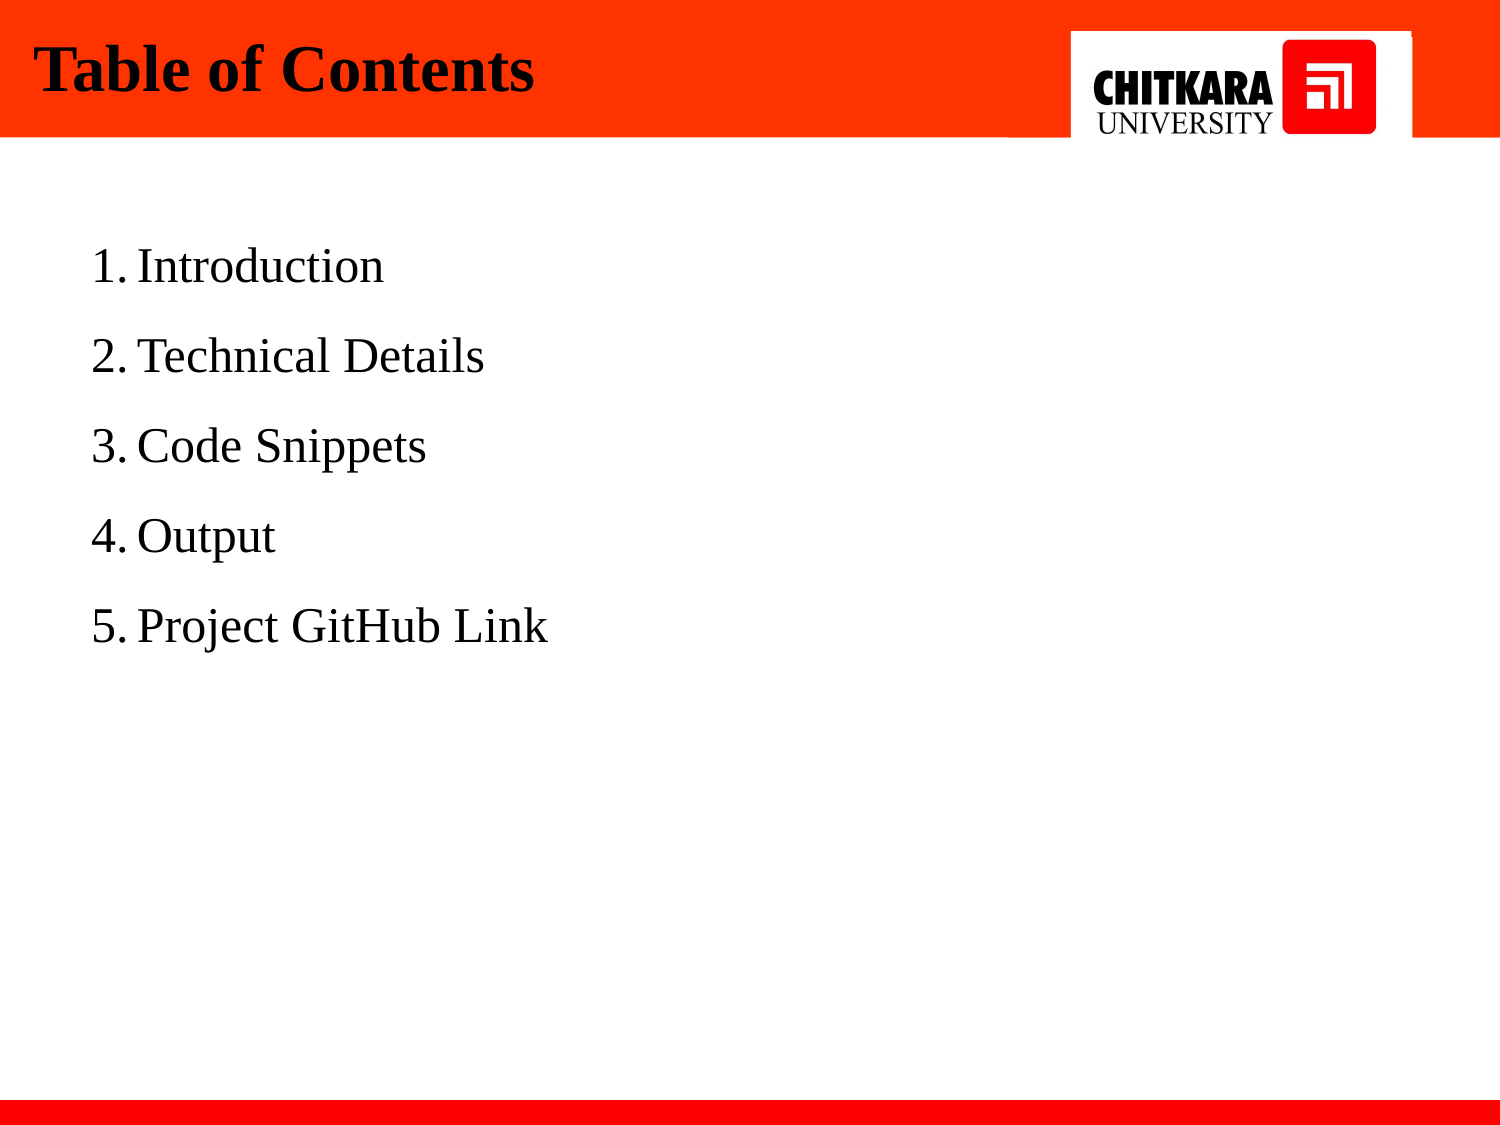

Table of Contents
Introduction
Technical Details
Code Snippets
Output
Project GitHub Link